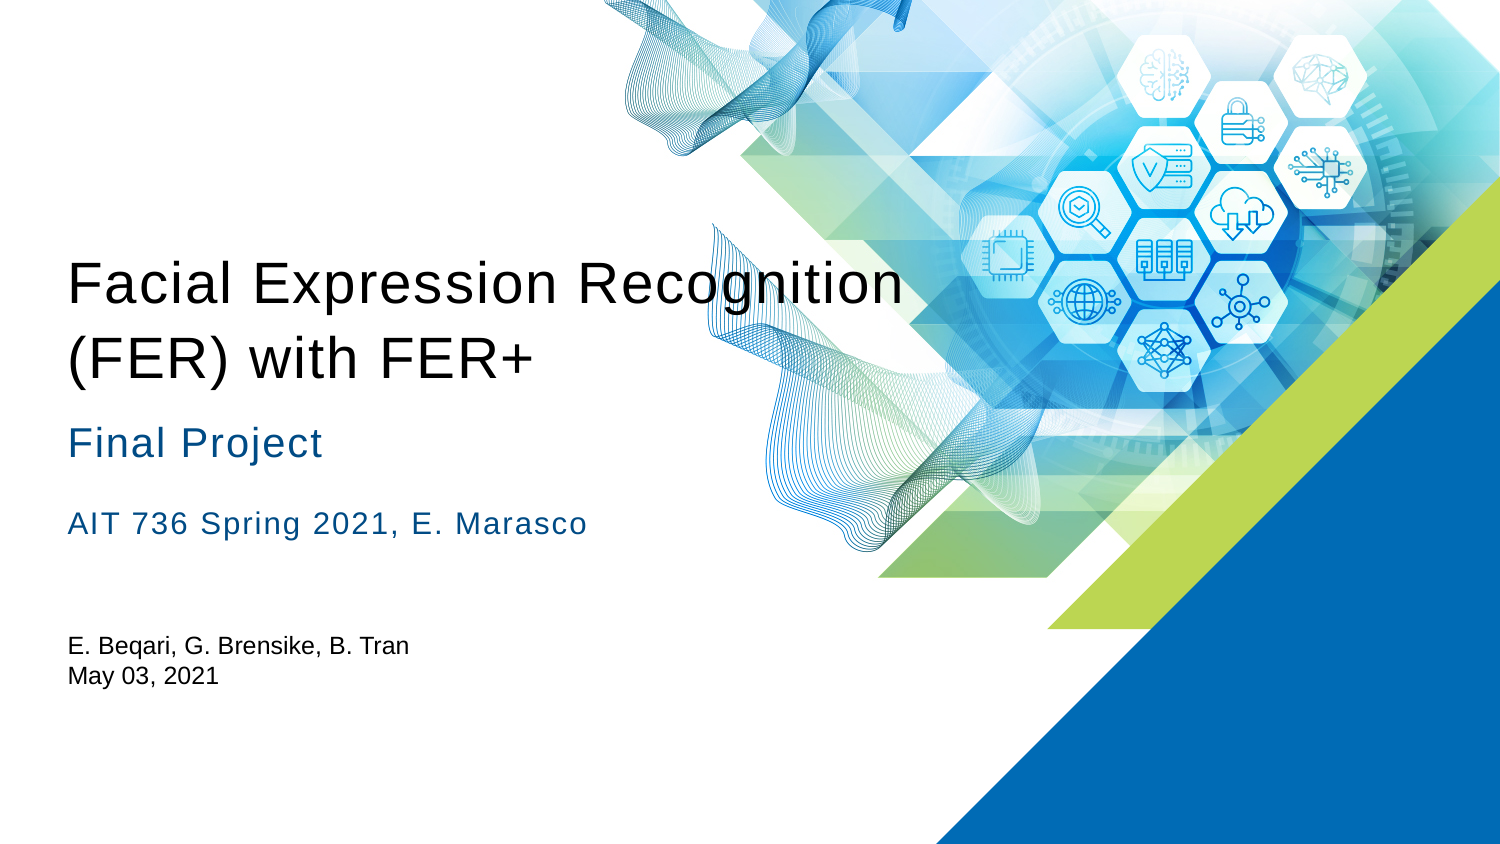

# Facial Expression Recognition (FER) with FER+ Final Project AIT 736 Spring 2021, E. Marasco
E. Beqari, G. Brensike, B. Tran
May 03, 2021